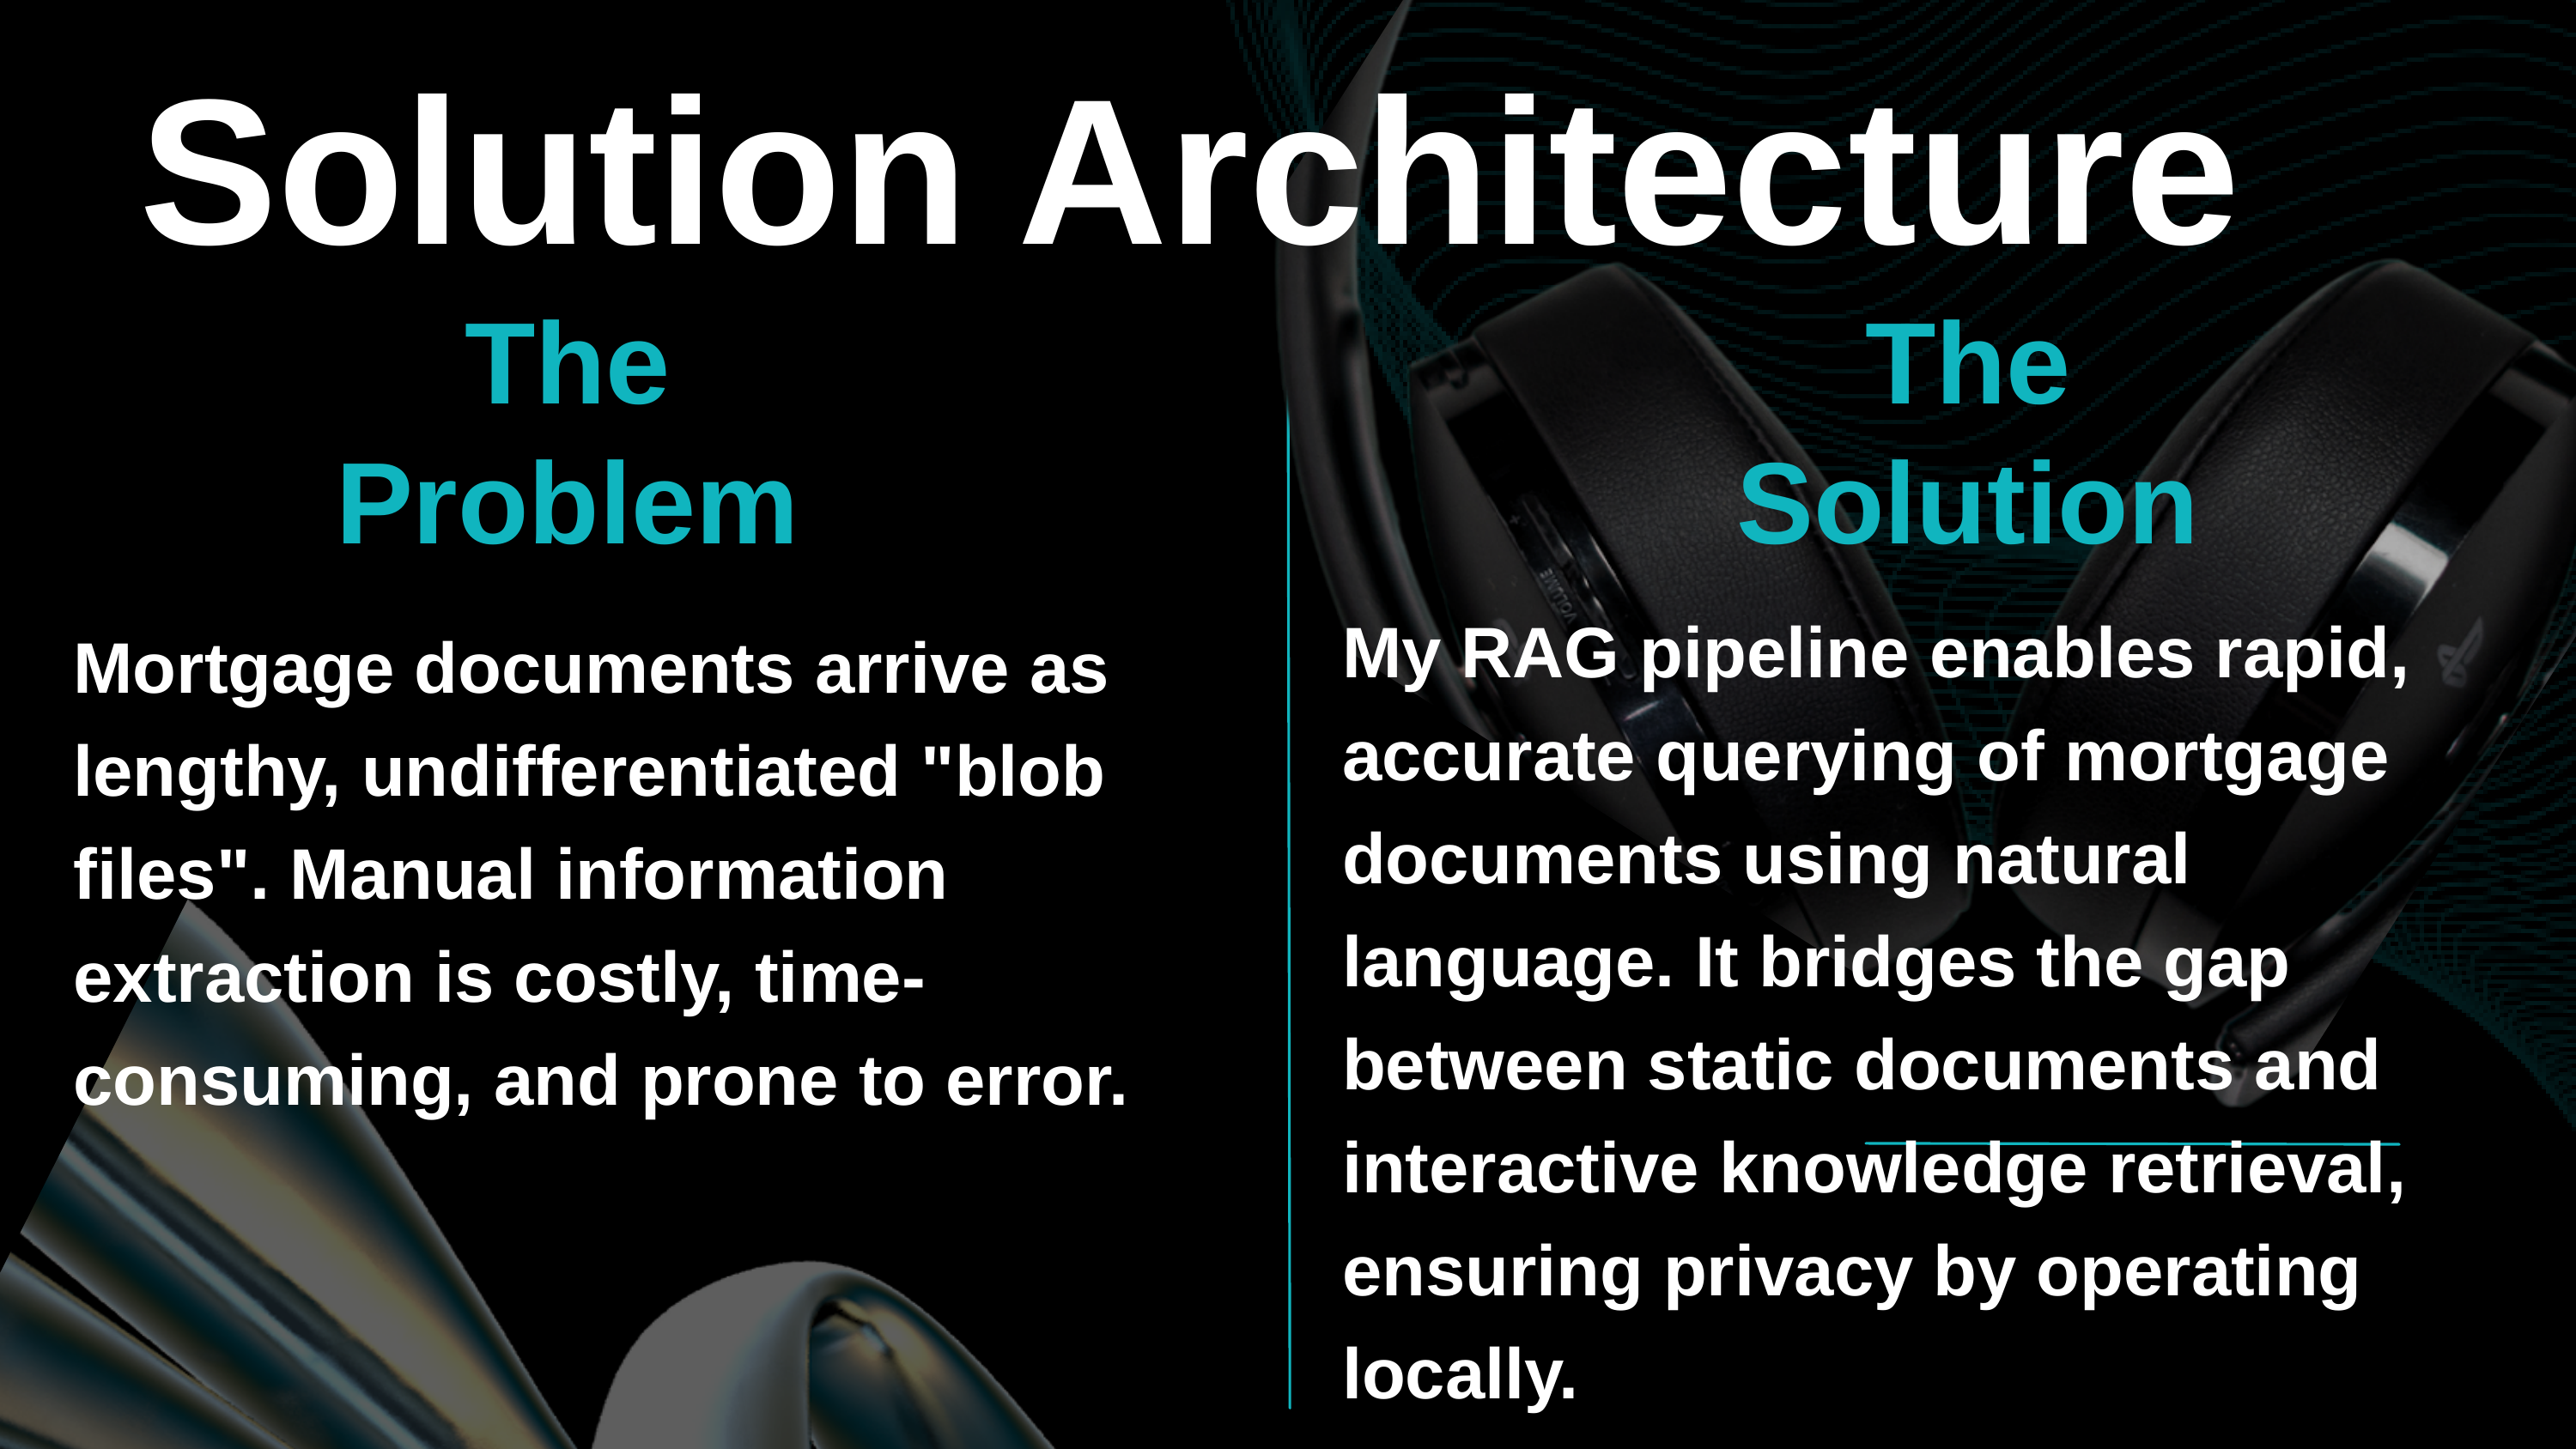

Solution Architecture
The Problem
The Solution
My RAG pipeline enables rapid, accurate querying of mortgage documents using natural language. It bridges the gap between static documents and interactive knowledge retrieval, ensuring privacy by operating locally.
Mortgage documents arrive as lengthy, undifferentiated "blob files". Manual information extraction is costly, time-consuming, and prone to error.